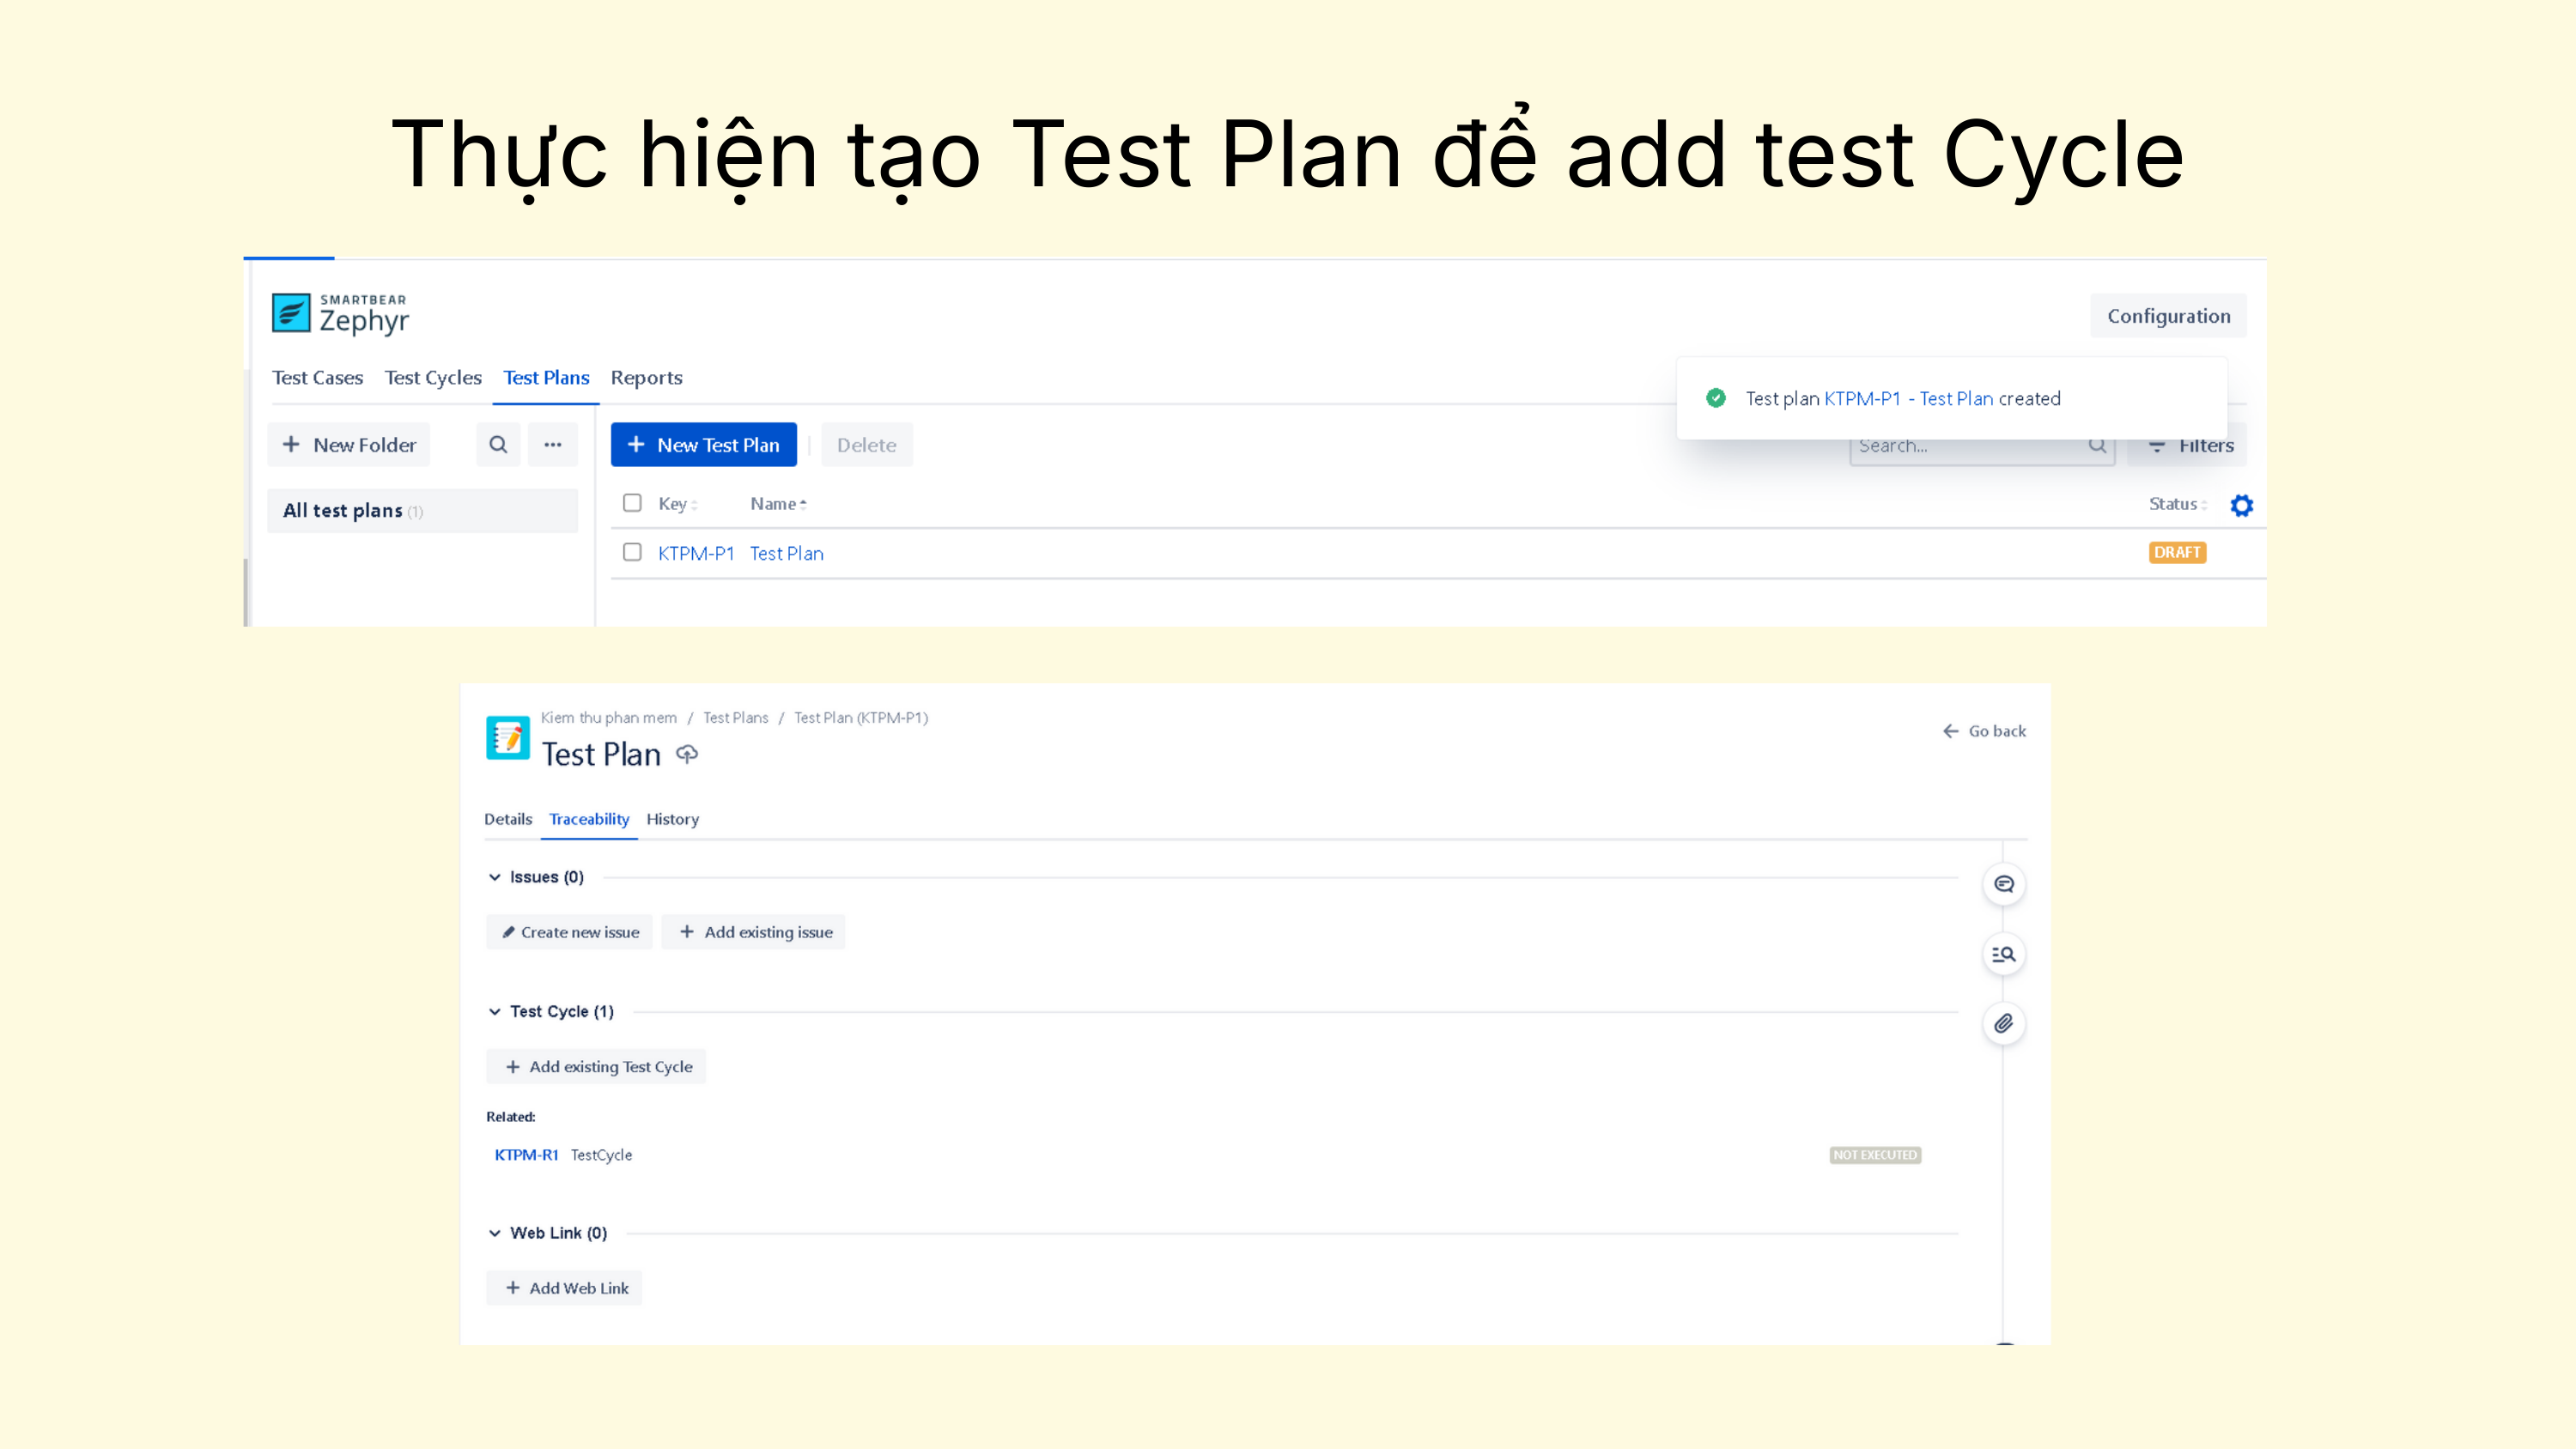

Thực hiện tạo Test Plan để add test Cycle